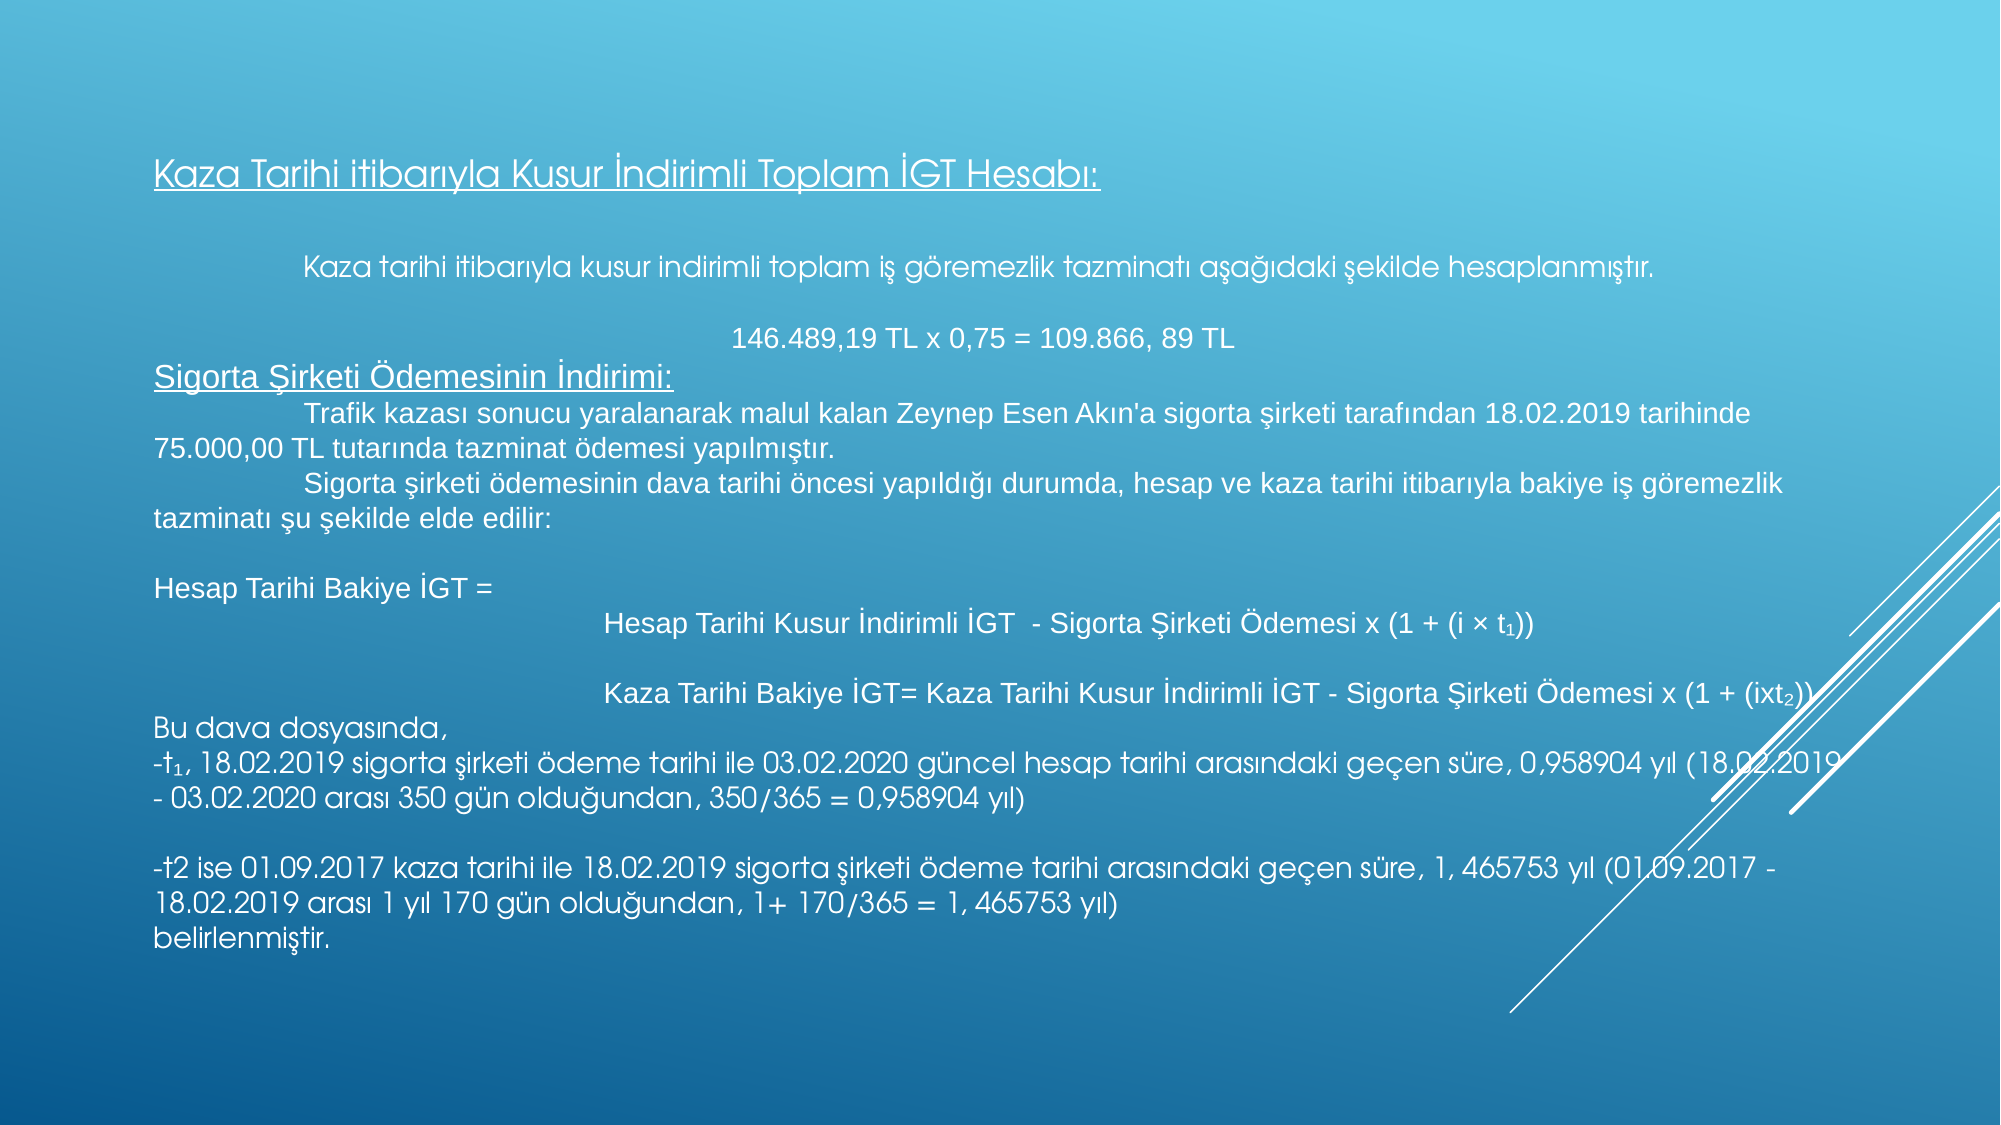

Kaza Tarihi itibarıyla Kusur İndirimli Toplam İGT Hesabı:
	Kaza tarihi itibarıyla kusur indirimli toplam iş göremezlik tazminatı aşağıdaki şekilde hesaplanmıştır.

                                                                      146.489,19 TL x 0,75 = 109.866, 89 TL
Sigorta Şirketi Ödemesinin İndirimi:
	Trafik kazası sonucu yaralanarak malul kalan Zeynep Esen Akın'a sigorta şirketi tarafından 18.02.2019 tarihinde 75.000,00 TL tutarında tazminat ödemesi yapılmıştır.
	Sigorta şirketi ödemesinin dava tarihi öncesi yapıldığı durumda, hesap ve kaza tarihi itibarıyla bakiye iş göremezlik tazminatı şu şekilde elde edilir:

Hesap Tarihi Bakiye İGT =
			Hesap Tarihi Kusur İndirimli İGT  - Sigorta Şirketi Ödemesi x (1 + (i × t₁))
			Kaza Tarihi Bakiye İGT= Kaza Tarihi Kusur İndirimli İGT - Sigorta Şirketi Ödemesi x (1 + (ixt₂))
Bu dava dosyasında,
-t₁, 18.02.2019 sigorta şirketi ödeme tarihi ile 03.02.2020 güncel hesap tarihi arasındaki geçen süre, 0,958904 yıl (18.02.2019 - 03.02.2020 arası 350 gün olduğundan, 350/365 = 0,958904 yıl)
-t2 ise 01.09.2017 kaza tarihi ile 18.02.2019 sigorta şirketi ödeme tarihi arasındaki geçen süre, 1, 465753 yıl (01.09.2017 - 18.02.2019 arası 1 yıl 170 gün olduğundan, 1+ 170/365 = 1, 465753 yıl)
belirlenmiştir.